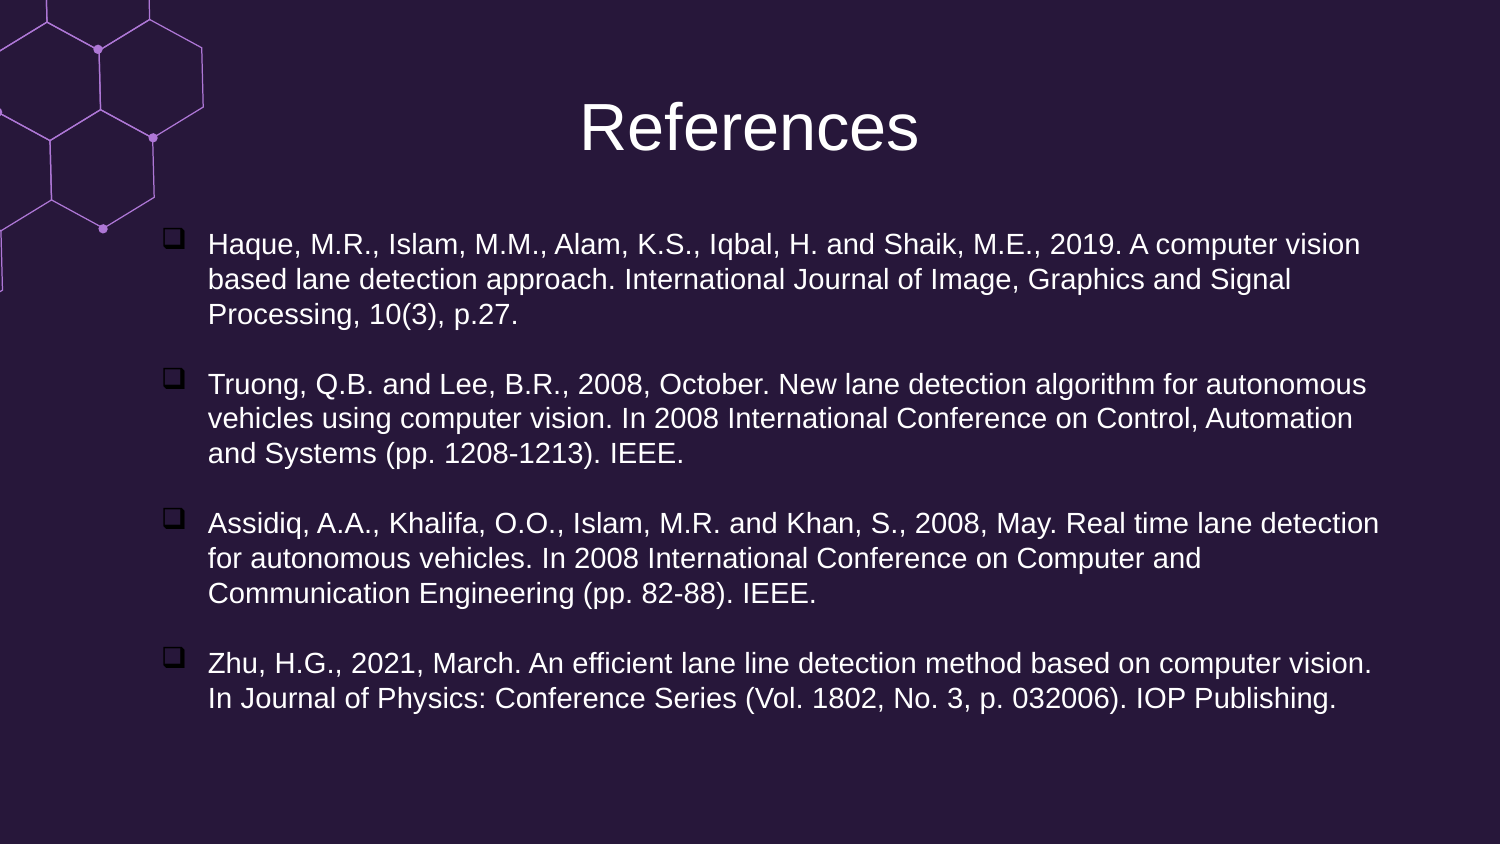

# References
Haque, M.R., Islam, M.M., Alam, K.S., Iqbal, H. and Shaik, M.E., 2019. A computer vision based lane detection approach. International Journal of Image, Graphics and Signal Processing, 10(3), p.27.

Truong, Q.B. and Lee, B.R., 2008, October. New lane detection algorithm for autonomous vehicles using computer vision. In 2008 International Conference on Control, Automation and Systems (pp. 1208-1213). IEEE.

Assidiq, A.A., Khalifa, O.O., Islam, M.R. and Khan, S., 2008, May. Real time lane detection for autonomous vehicles. In 2008 International Conference on Computer and Communication Engineering (pp. 82-88). IEEE.

Zhu, H.G., 2021, March. An efficient lane line detection method based on computer vision. In Journal of Physics: Conference Series (Vol. 1802, No. 3, p. 032006). IOP Publishing.